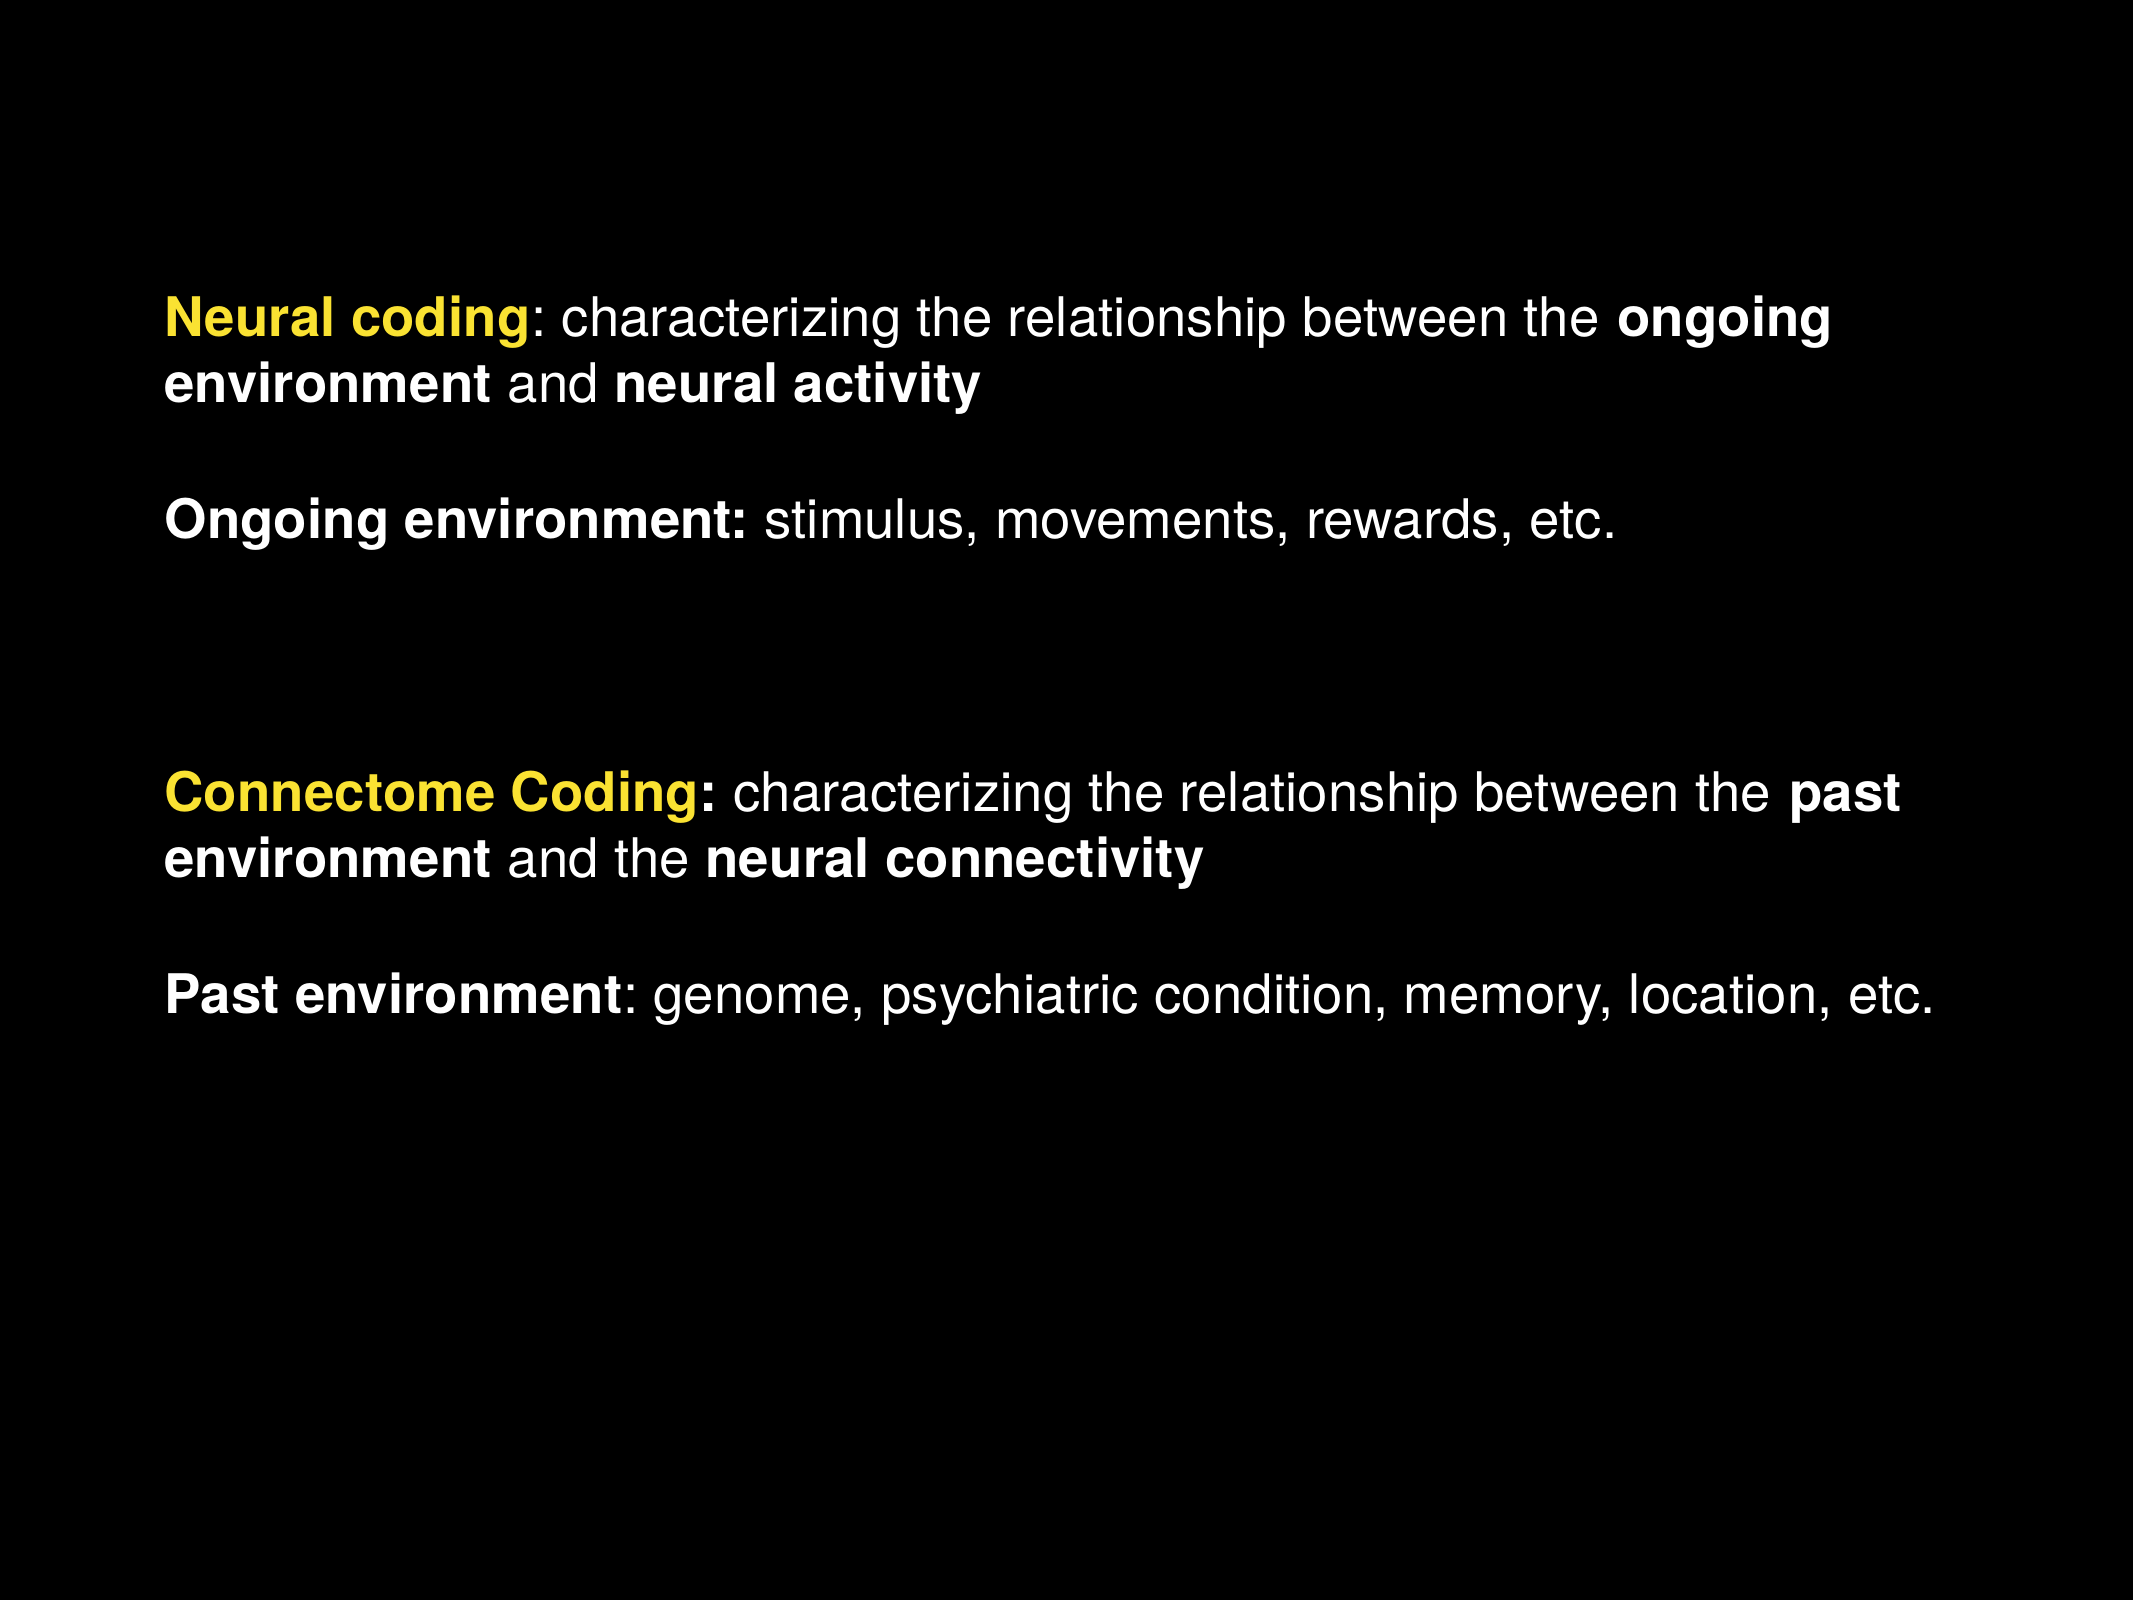

Neural coding: characterizing the relationship between the ongoing environment and neural activity
Ongoing environment: stimulus, movements, rewards, etc.

Connectome Coding: characterizing the relationship between the past environment and the neural connectivity
Past environment: genome, psychiatric condition, memory, location, etc.